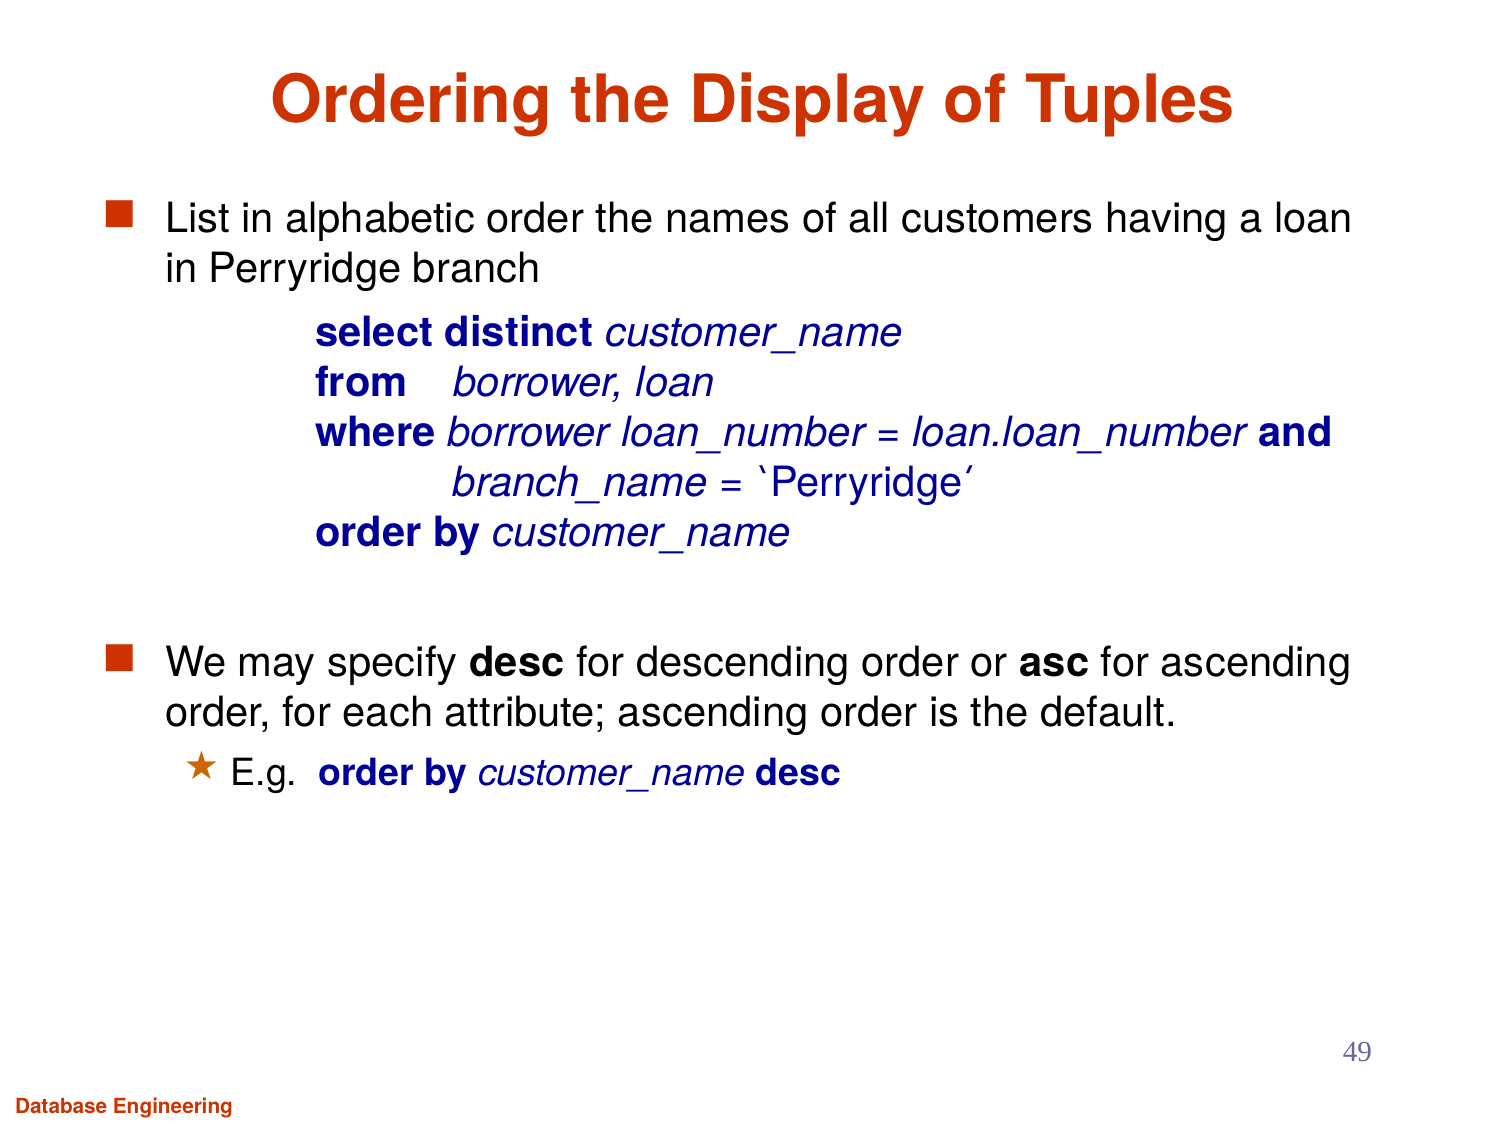

# Ordering the Display of Tuples
List in alphabetic order the names of all customers having a loan in Perryridge branch
		select distinct customer_name
	from    borrower, loan
	where borrower loan_number = loan.loan_number and
	            branch_name = ‘Perryridge’
	order by customer_name

We may specify desc for descending order or asc for ascending order, for each attribute; ascending order is the default.
E.g.  order by customer_name desc
49